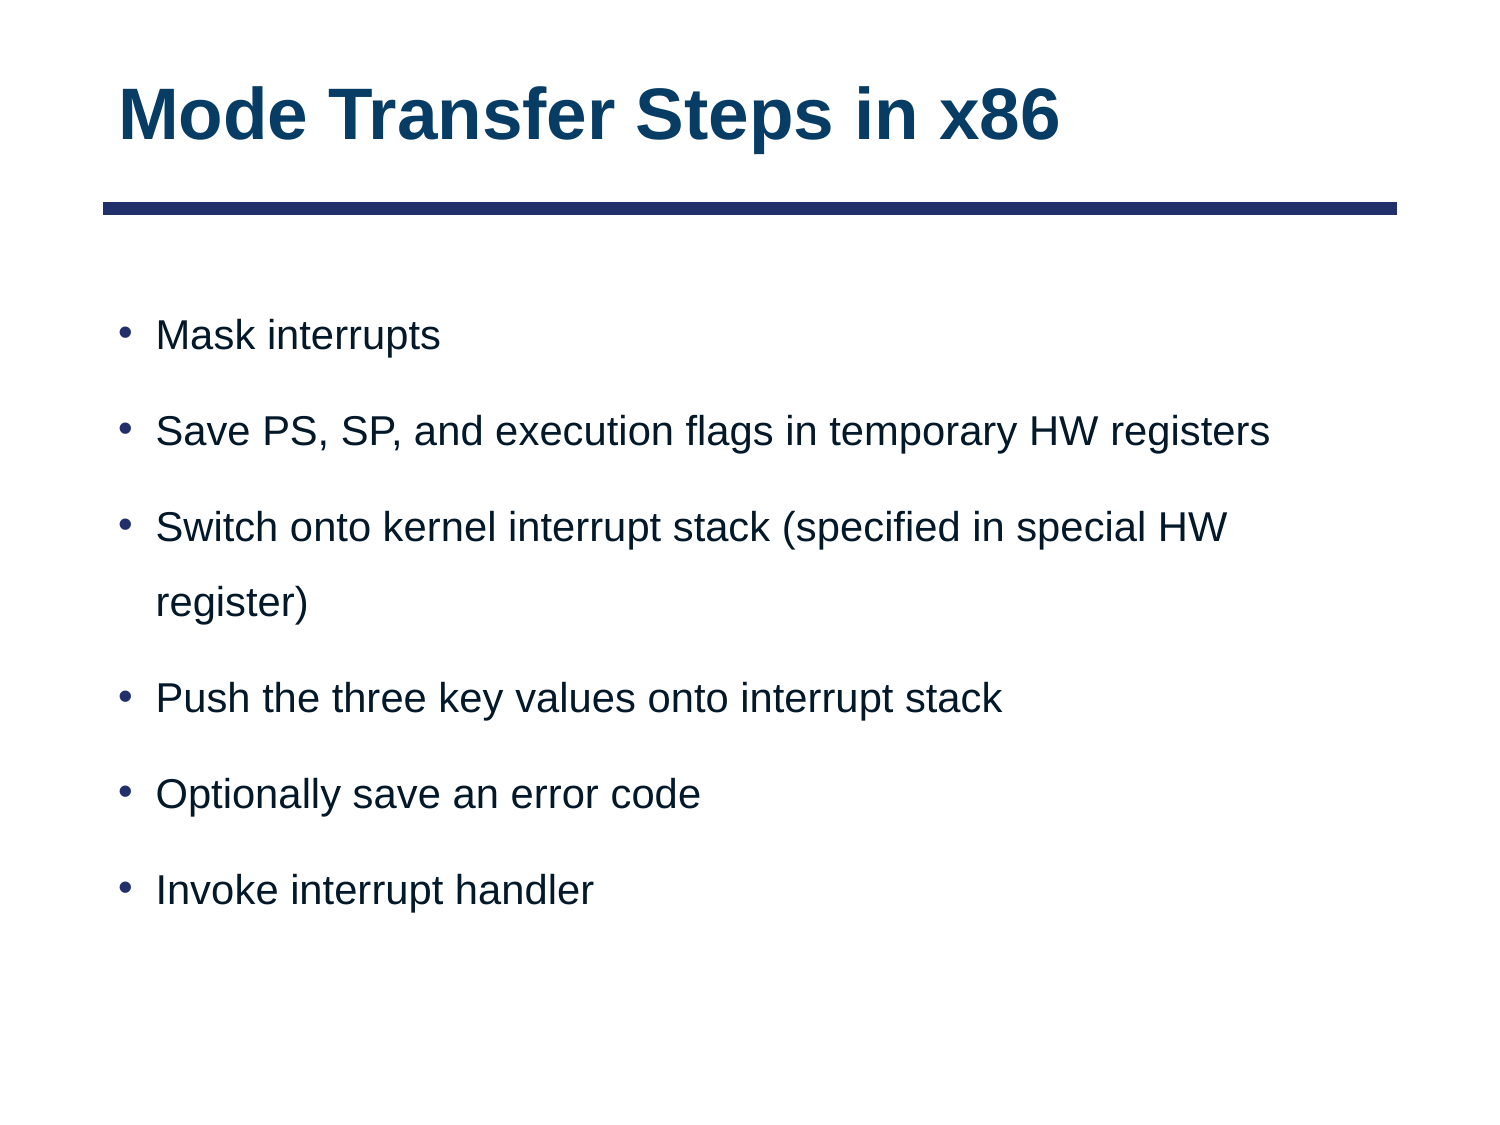

# Mode Transfer Steps in x86
Mask interrupts
Save PS, SP, and execution flags in temporary HW registers
Switch onto kernel interrupt stack (specified in special HW register)
Push the three key values onto interrupt stack
Optionally save an error code
Invoke interrupt handler